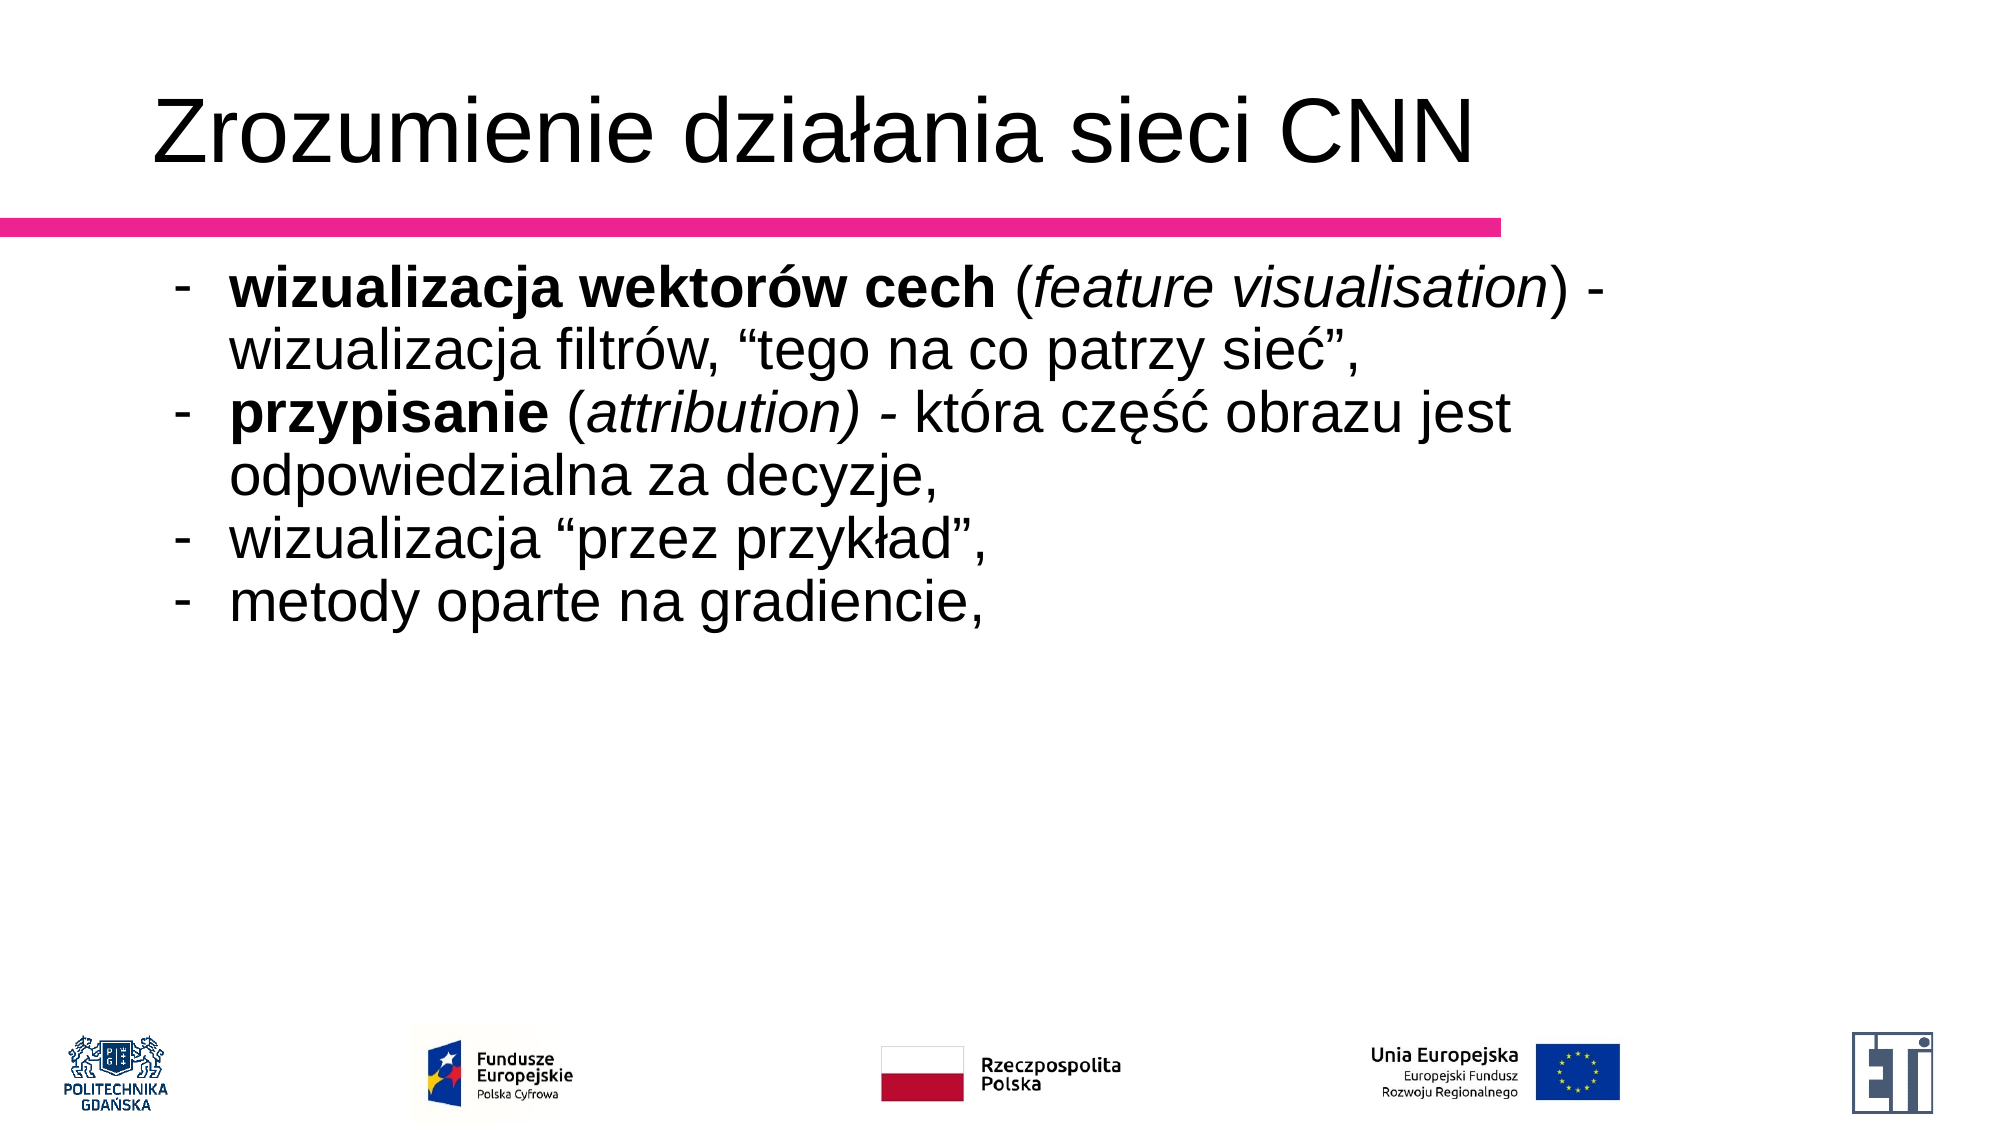

# Zrozumienie działania sieci CNN
wizualizacja wektorów cech (feature visualisation) - wizualizacja filtrów, “tego na co patrzy sieć”,
przypisanie (attribution) - która część obrazu jest odpowiedzialna za decyzje,
wizualizacja “przez przykład”,
metody oparte na gradiencie,